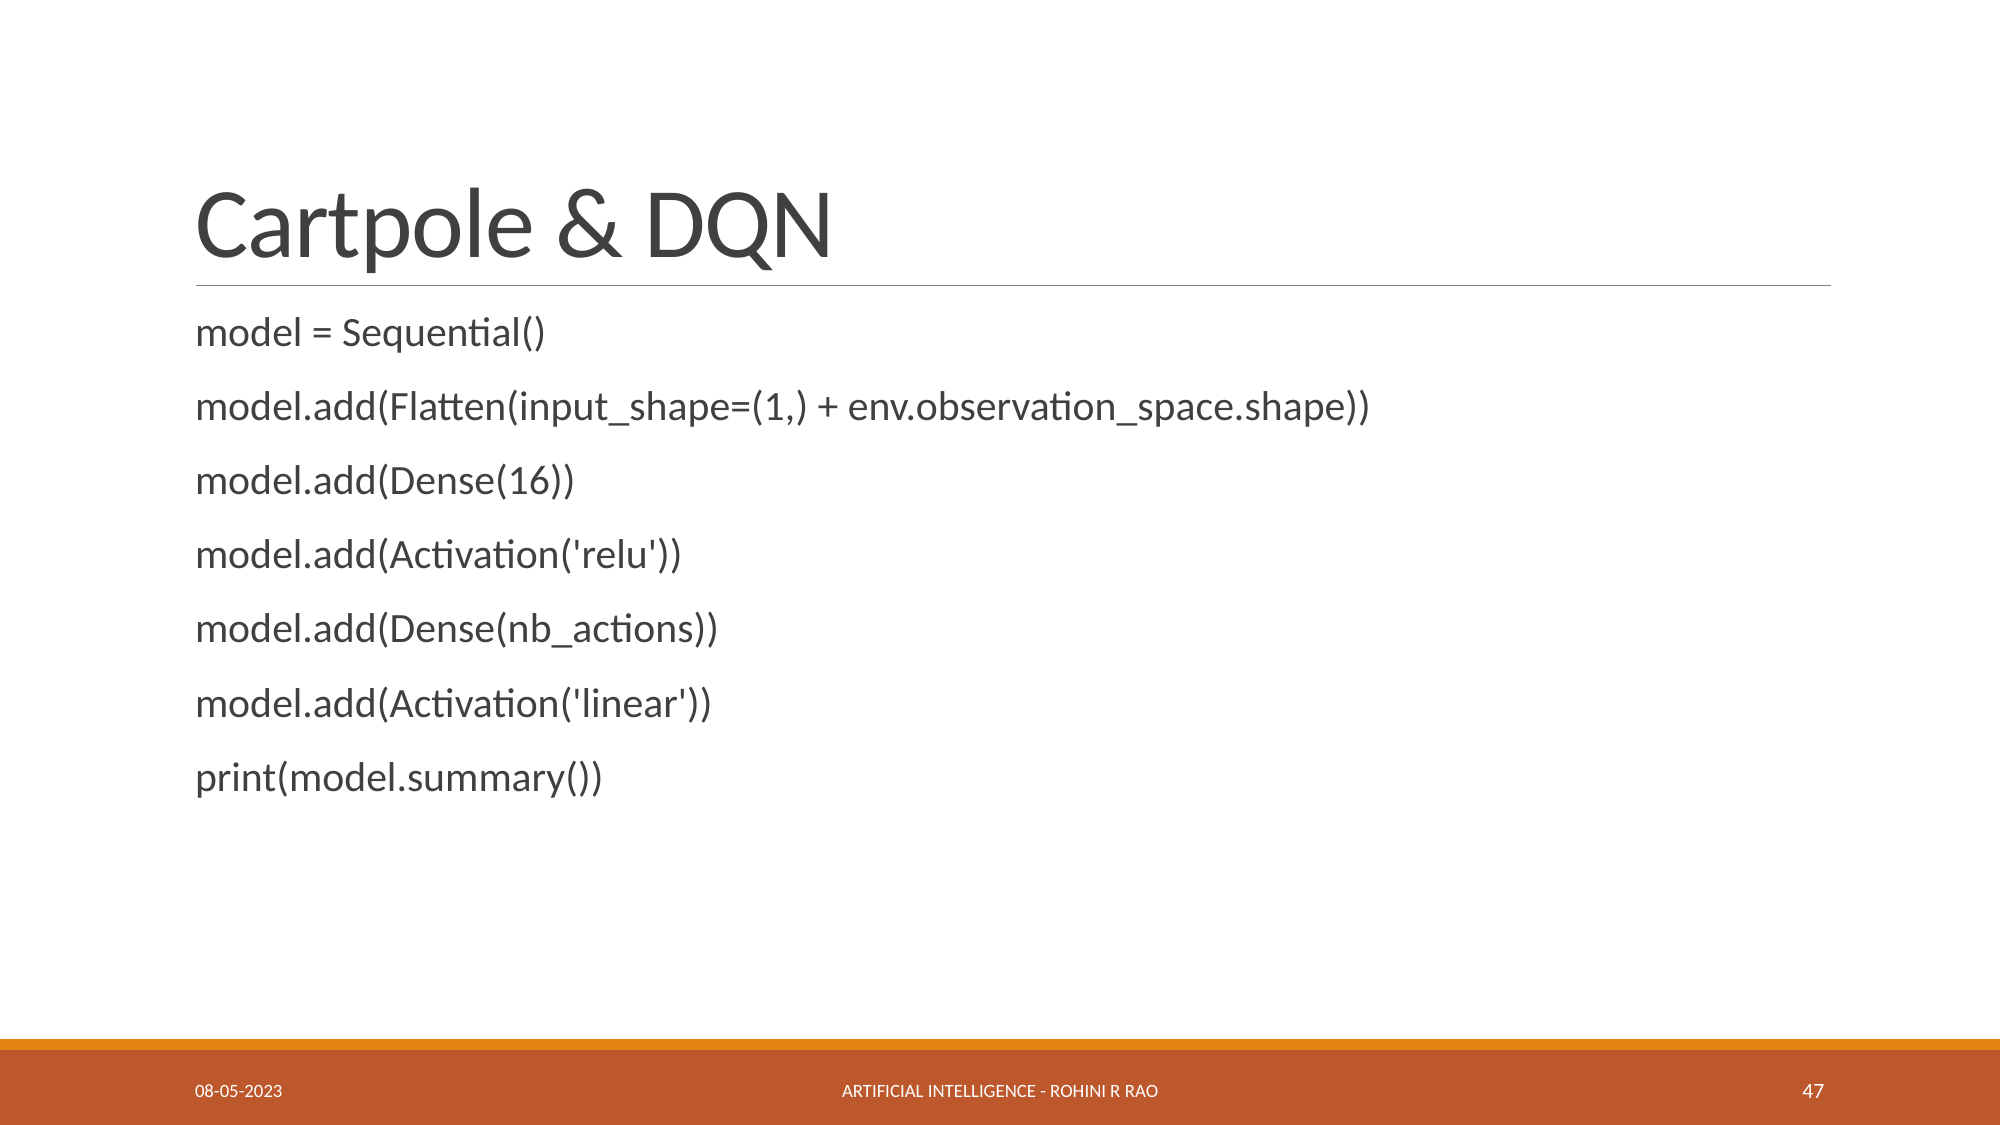

# Cartpole & DQN
model = Sequential()
model.add(Flatten(input_shape=(1,) + env.observation_space.shape))
model.add(Dense(16))
model.add(Activation('relu'))
model.add(Dense(nb_actions))
model.add(Activation('linear'))
print(model.summary())
08-05-2023
Artificial Intelligence - Rohini R Rao
47